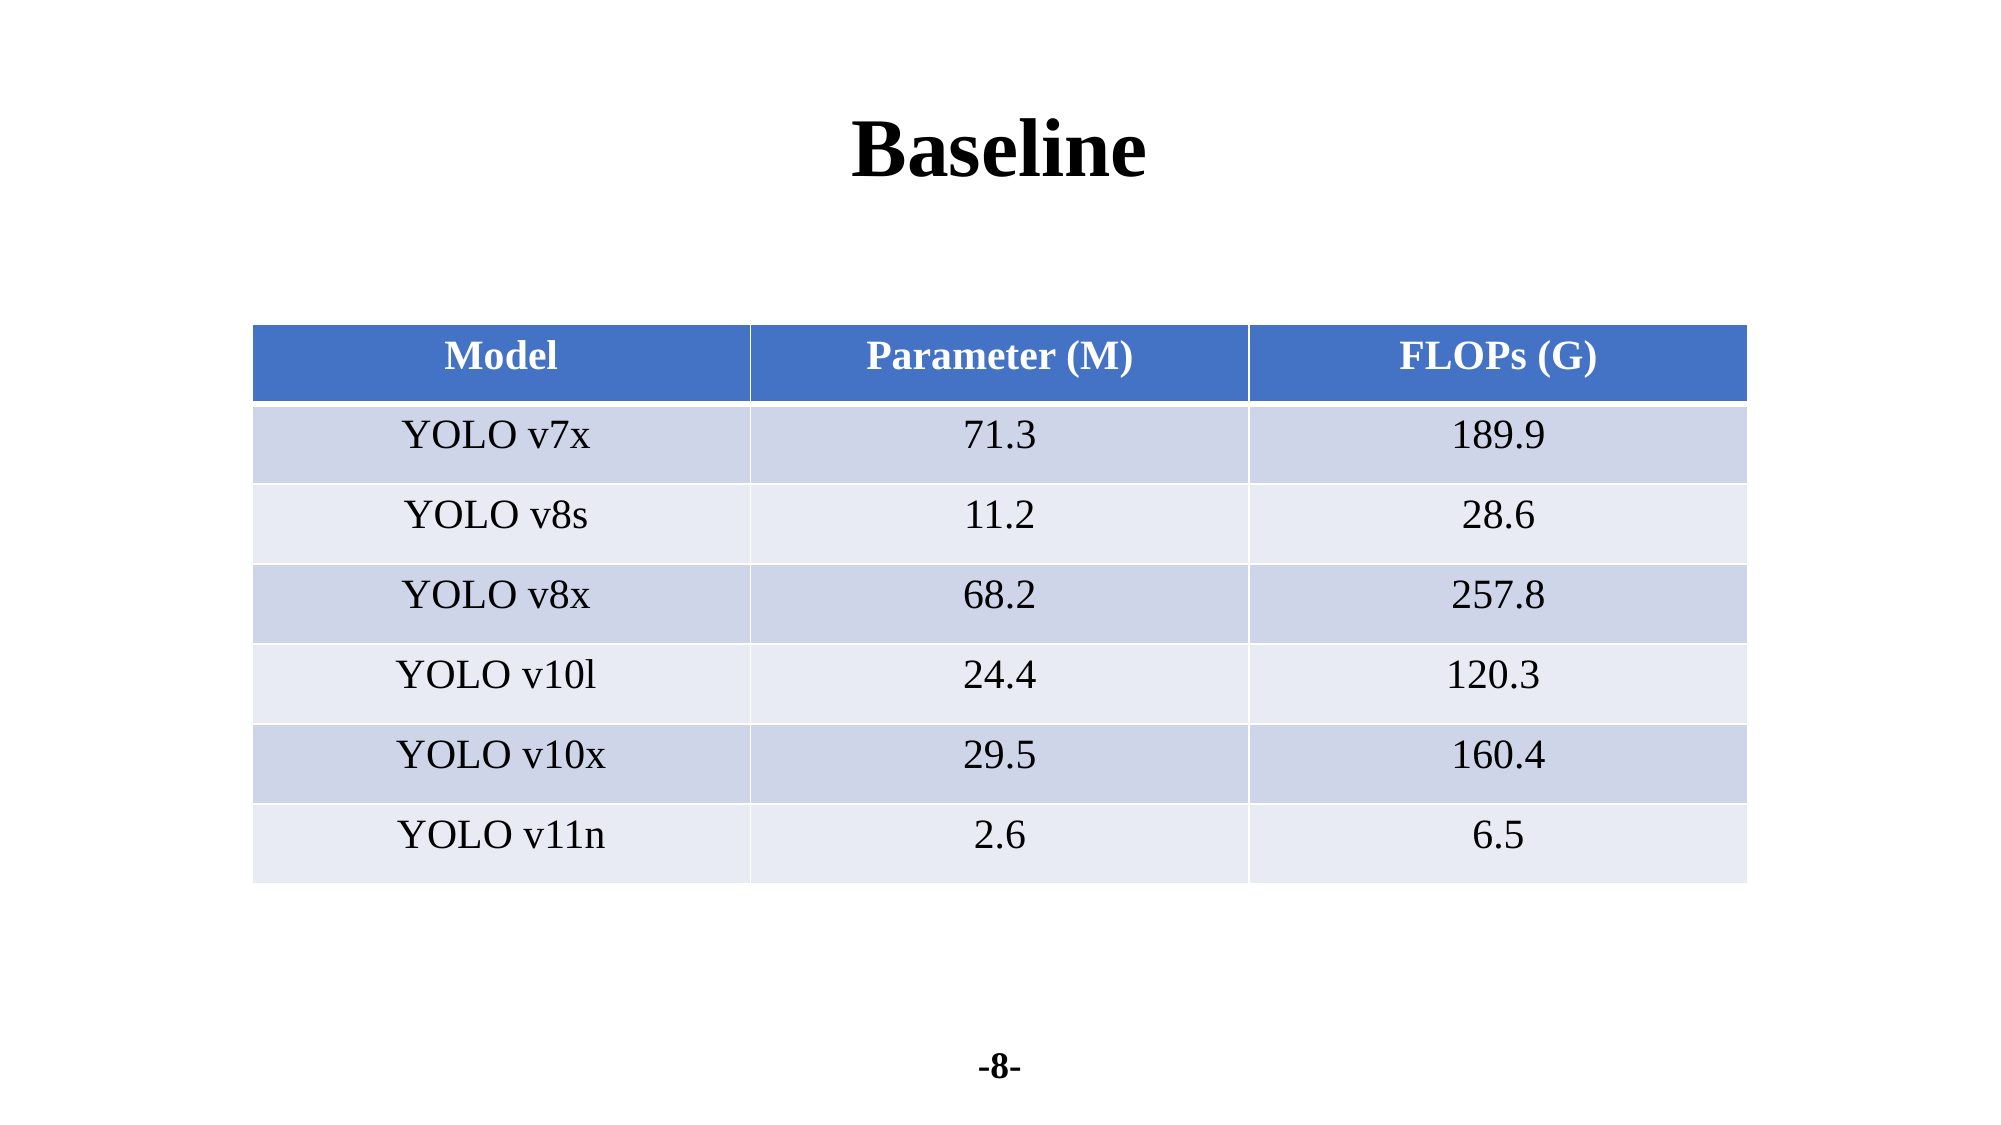

Baseline
| Model | Parameter (M) | FLOPs (G) |
| --- | --- | --- |
| YOLO v7x | 71.3 | 189.9 |
| YOLO v8s | 11.2 | 28.6 |
| YOLO v8x | 68.2 | 257.8 |
| YOLO v10l | 24.4 | 120.3 |
| YOLO v10x | 29.5 | 160.4 |
| YOLO v11n | 2.6 | 6.5 |
-8-